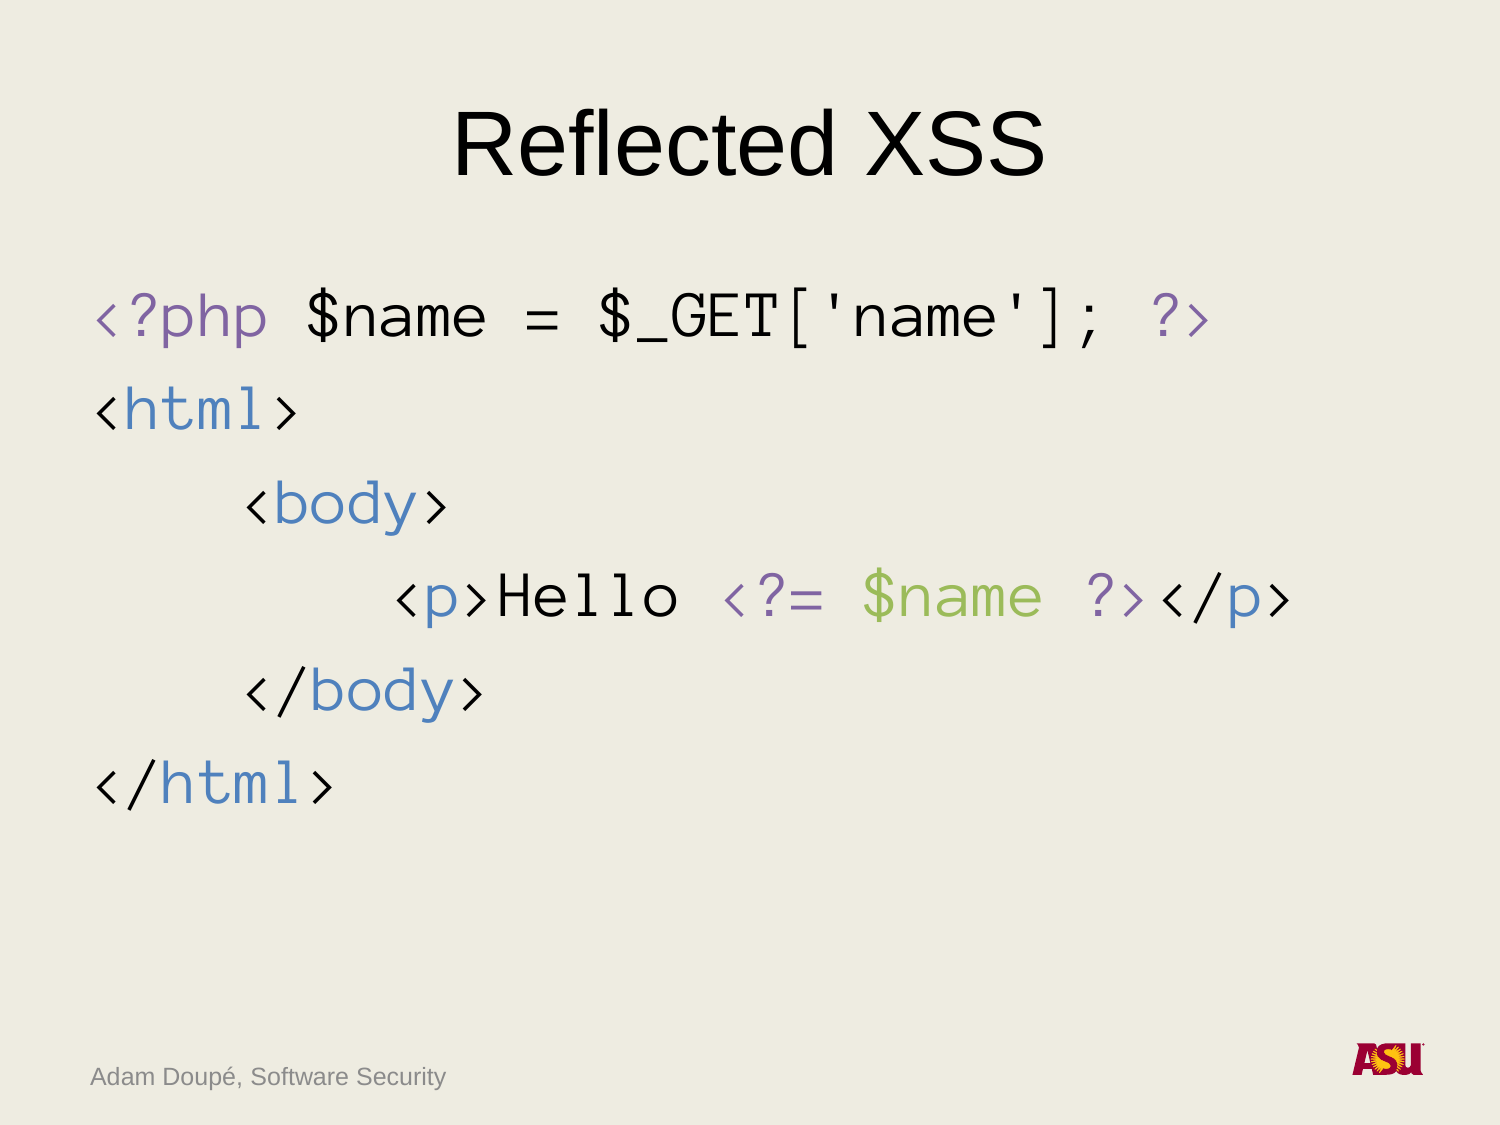

# Reflected XSS
<?php $name = $_GET['name']; ?>
<html>
	<body>
		<p>Hello <?= $name ?></p>
	</body>
</html>